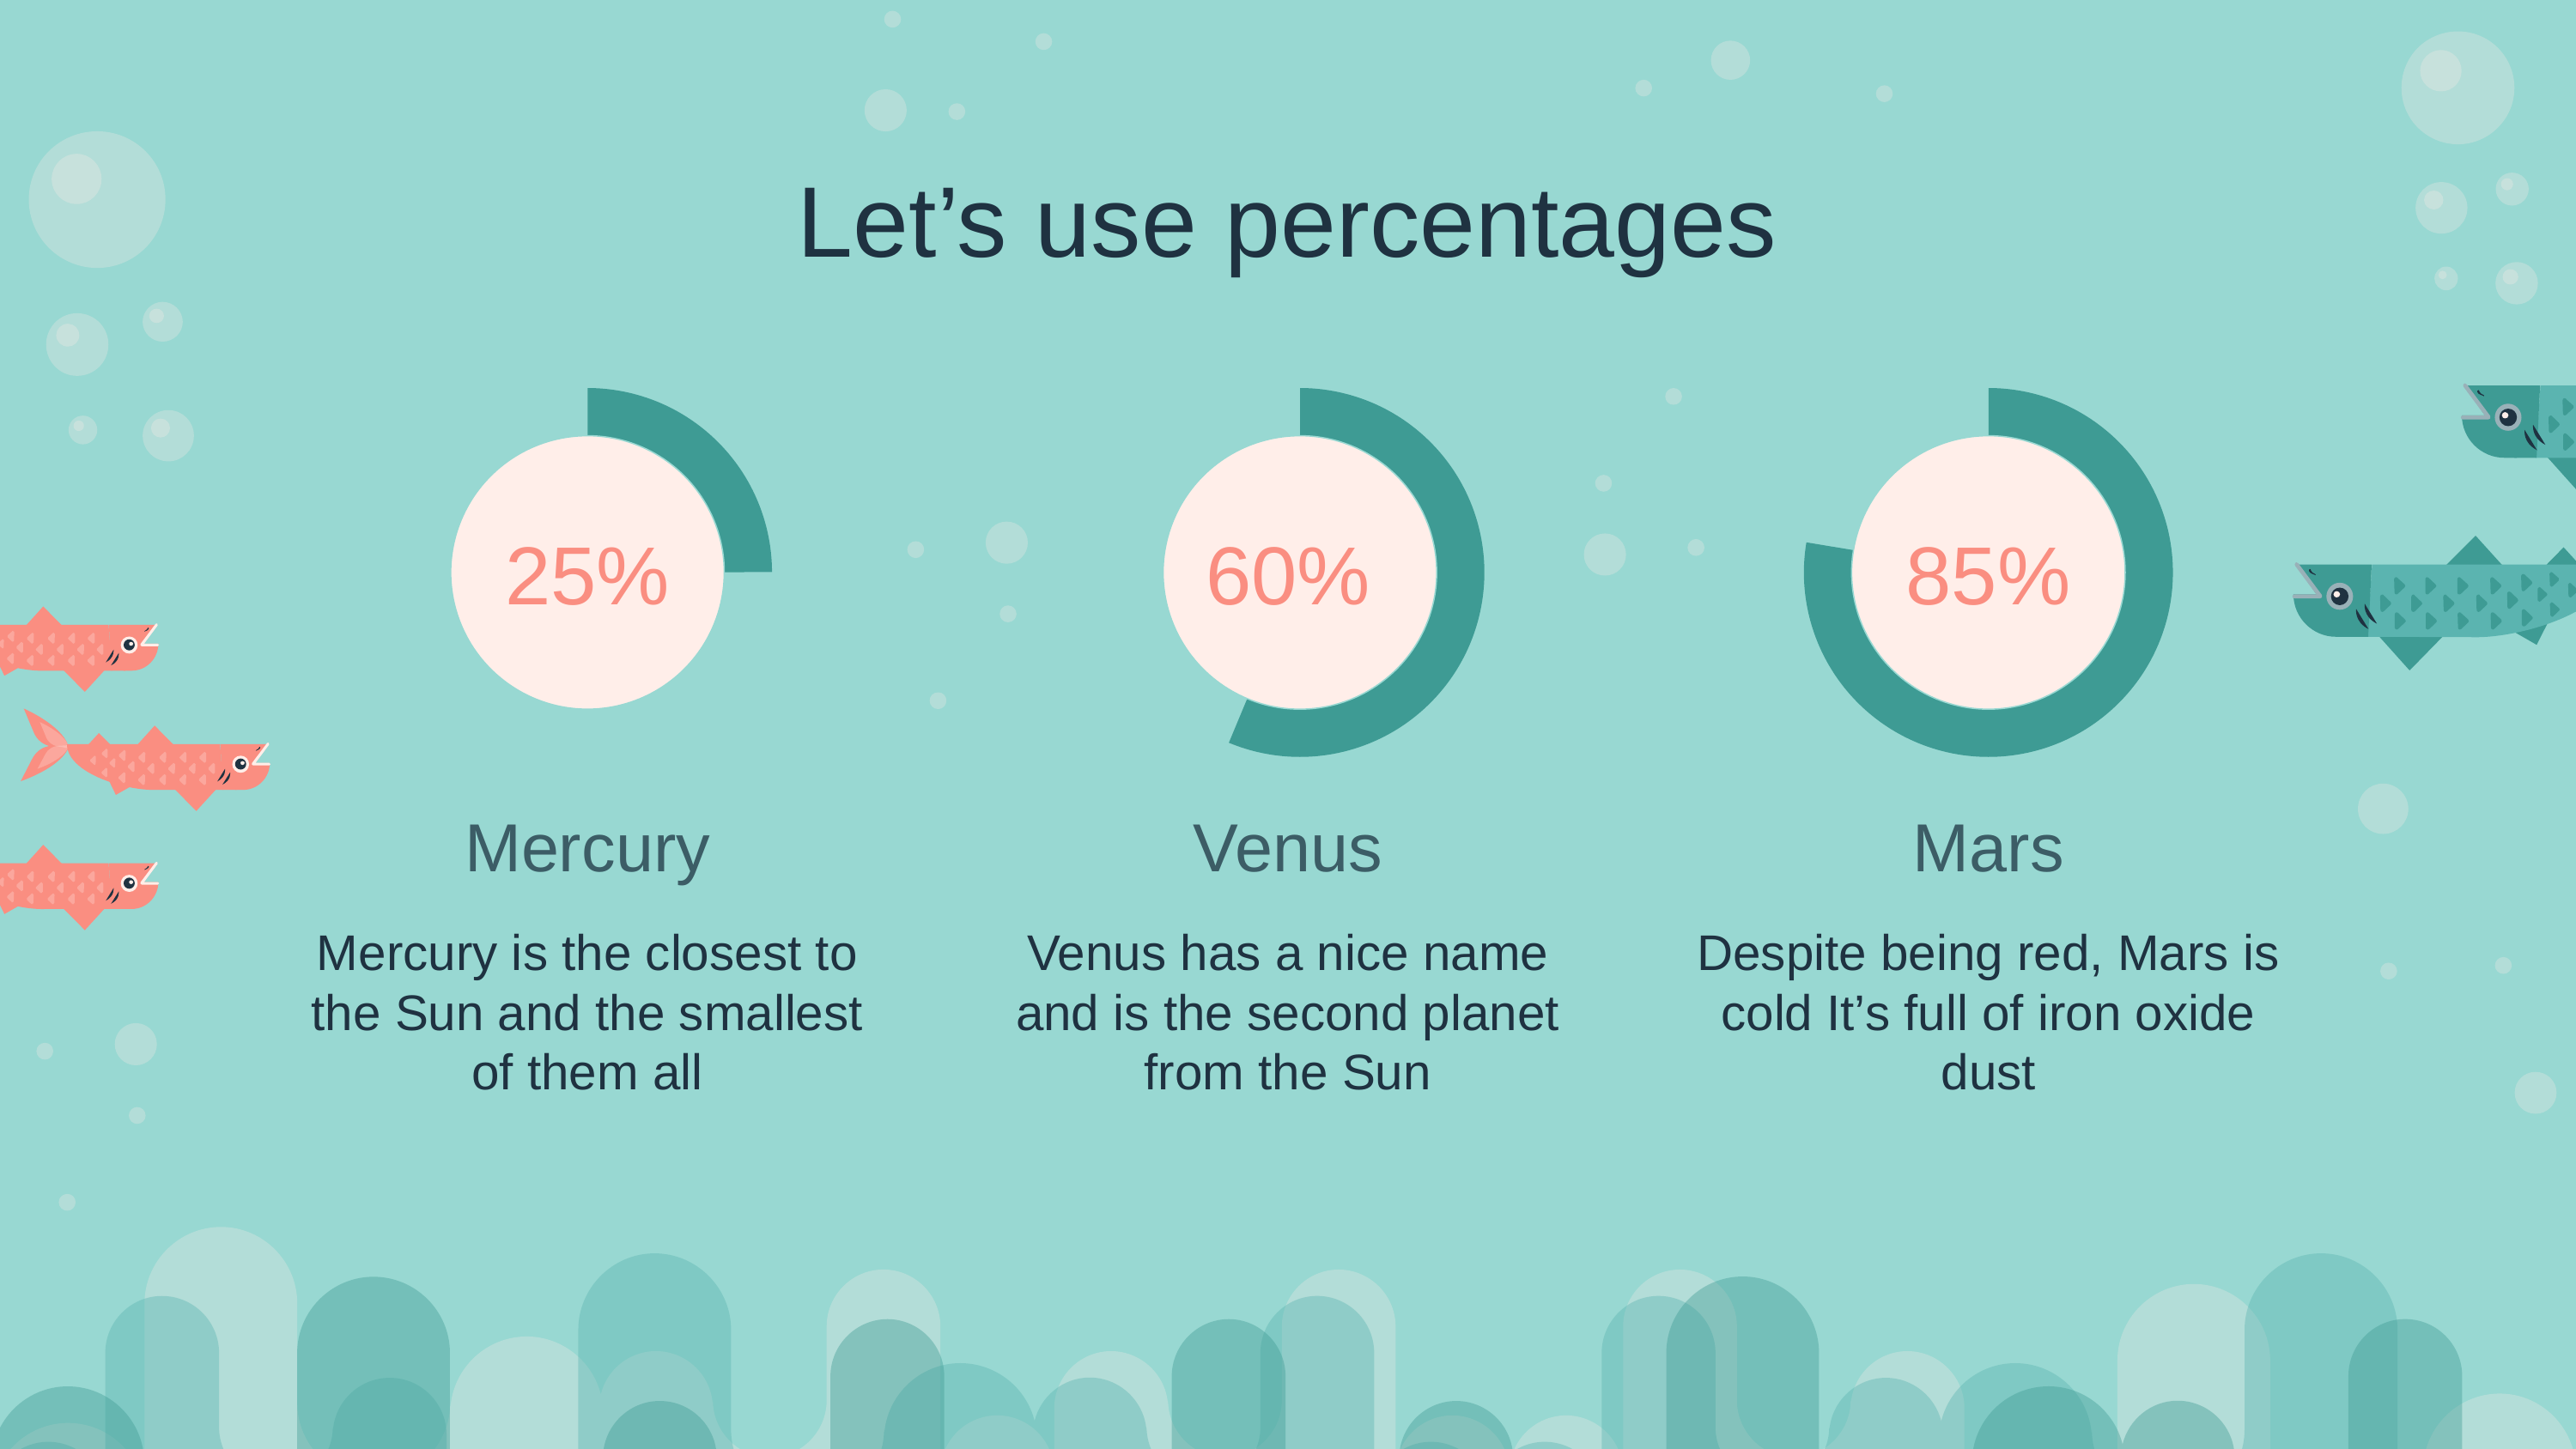

# Let’s use percentages

25%
60%
85%

Mercury
Venus
Mars
Mercury is the closest to the Sun and the smallest of them all
Venus has a nice name and is the second planet from the Sun
Despite being red, Mars is cold It’s full of iron oxide dust